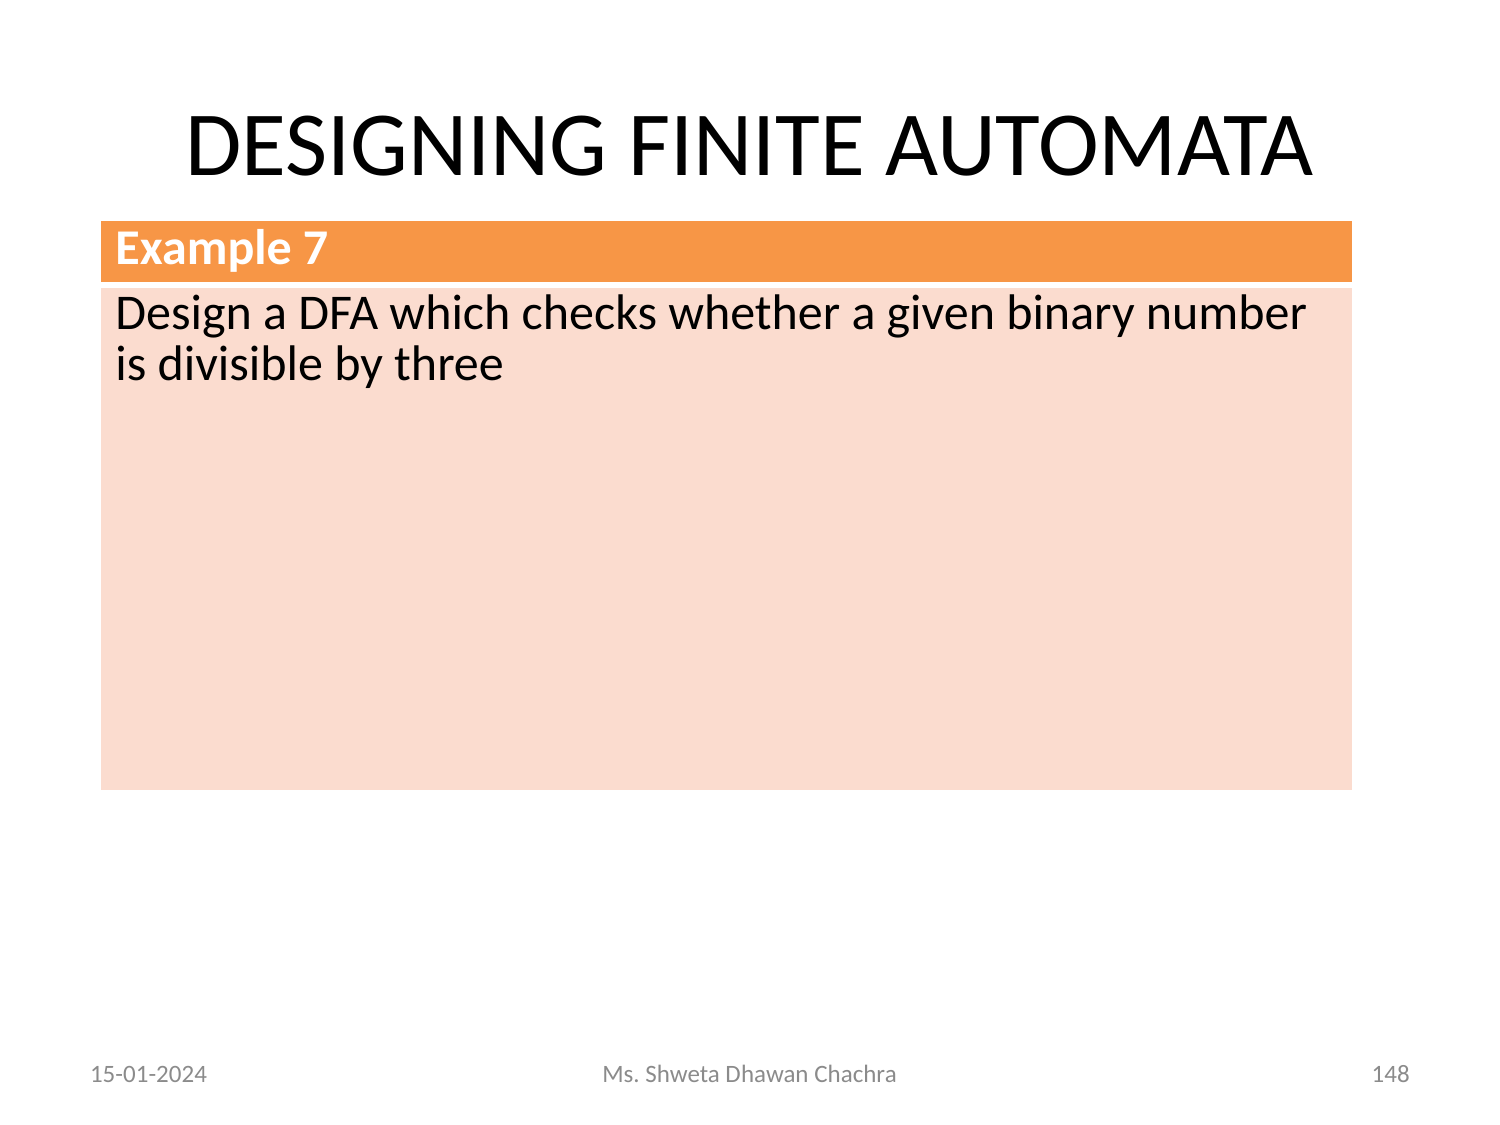

# DESIGNING FINITE AUTOMATA
| Example 7 |
| --- |
| Design a DFA which checks whether a given binary number is divisible by three |
15-01-2024
Ms. Shweta Dhawan Chachra
148